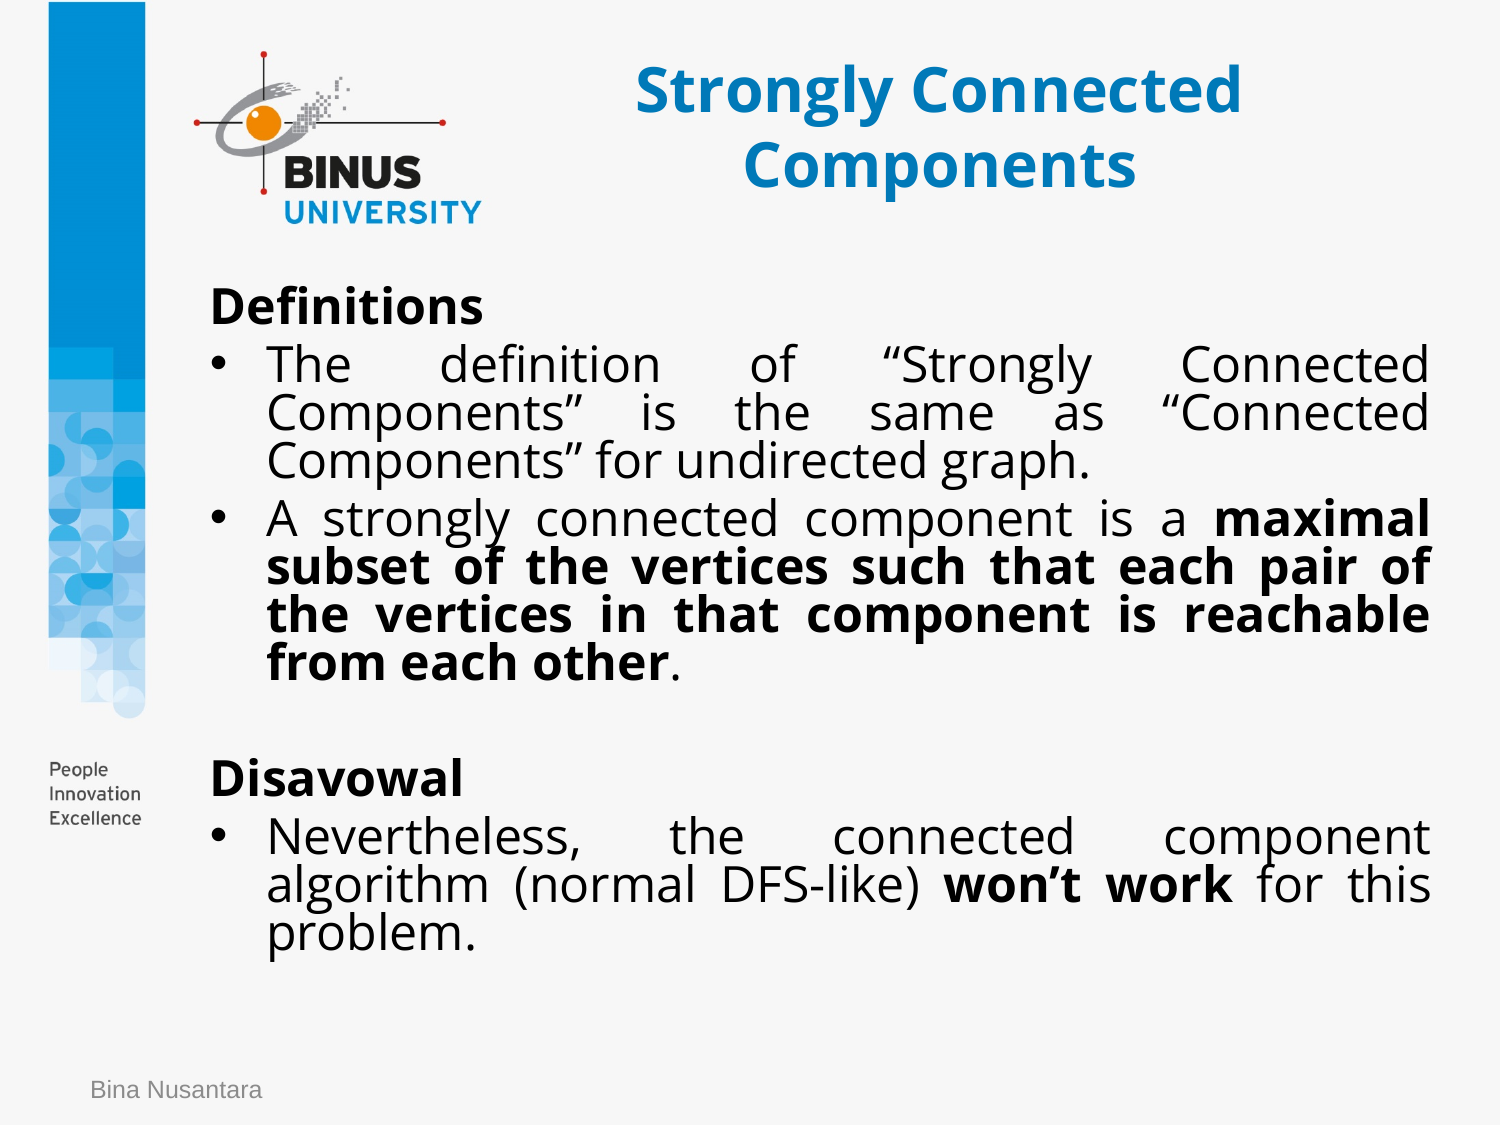

# Strongly Connected Components
Definitions
The definition of “Strongly Connected Components” is the same as “Connected Components” for undirected graph.
A strongly connected component is a maximal subset of the vertices such that each pair of the vertices in that component is reachable from each other.

Disavowal
Nevertheless, the connected component algorithm (normal DFS-like) won’t work for this problem.
Bina Nusantara